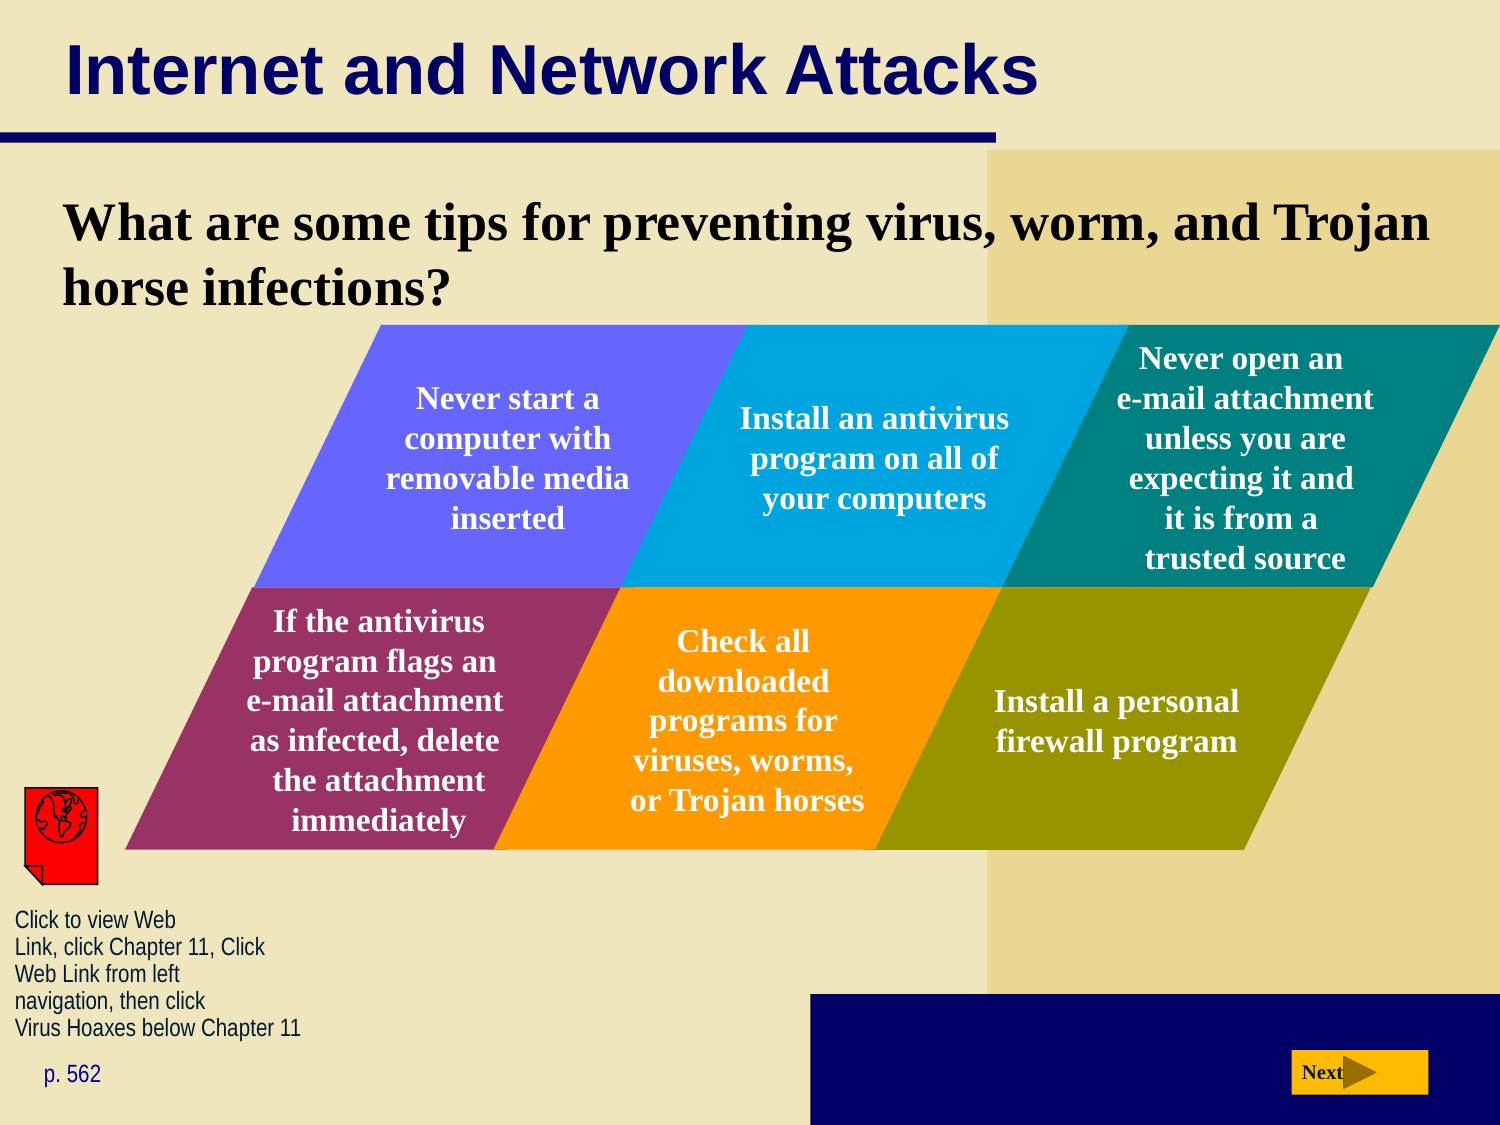

# Internet and Network Attacks
What are some tips for preventing virus, worm, and Trojan horse infections?
Never start a computer with removable media inserted
Install an antivirus program on all of your computers
Never open an
e-mail attachment unless you are expecting it and
it is from a
trusted source
If the antivirus program flags an
e-mail attachment
as infected, delete
the attachment immediately
Check all
downloaded
programs for
viruses, worms,
or Trojan horses
Install a personal
firewall program

Click to view Web
Link, click Chapter 11, Click
Web Link from left
navigation, then click
Virus Hoaxes below Chapter 11
p. 562

Next